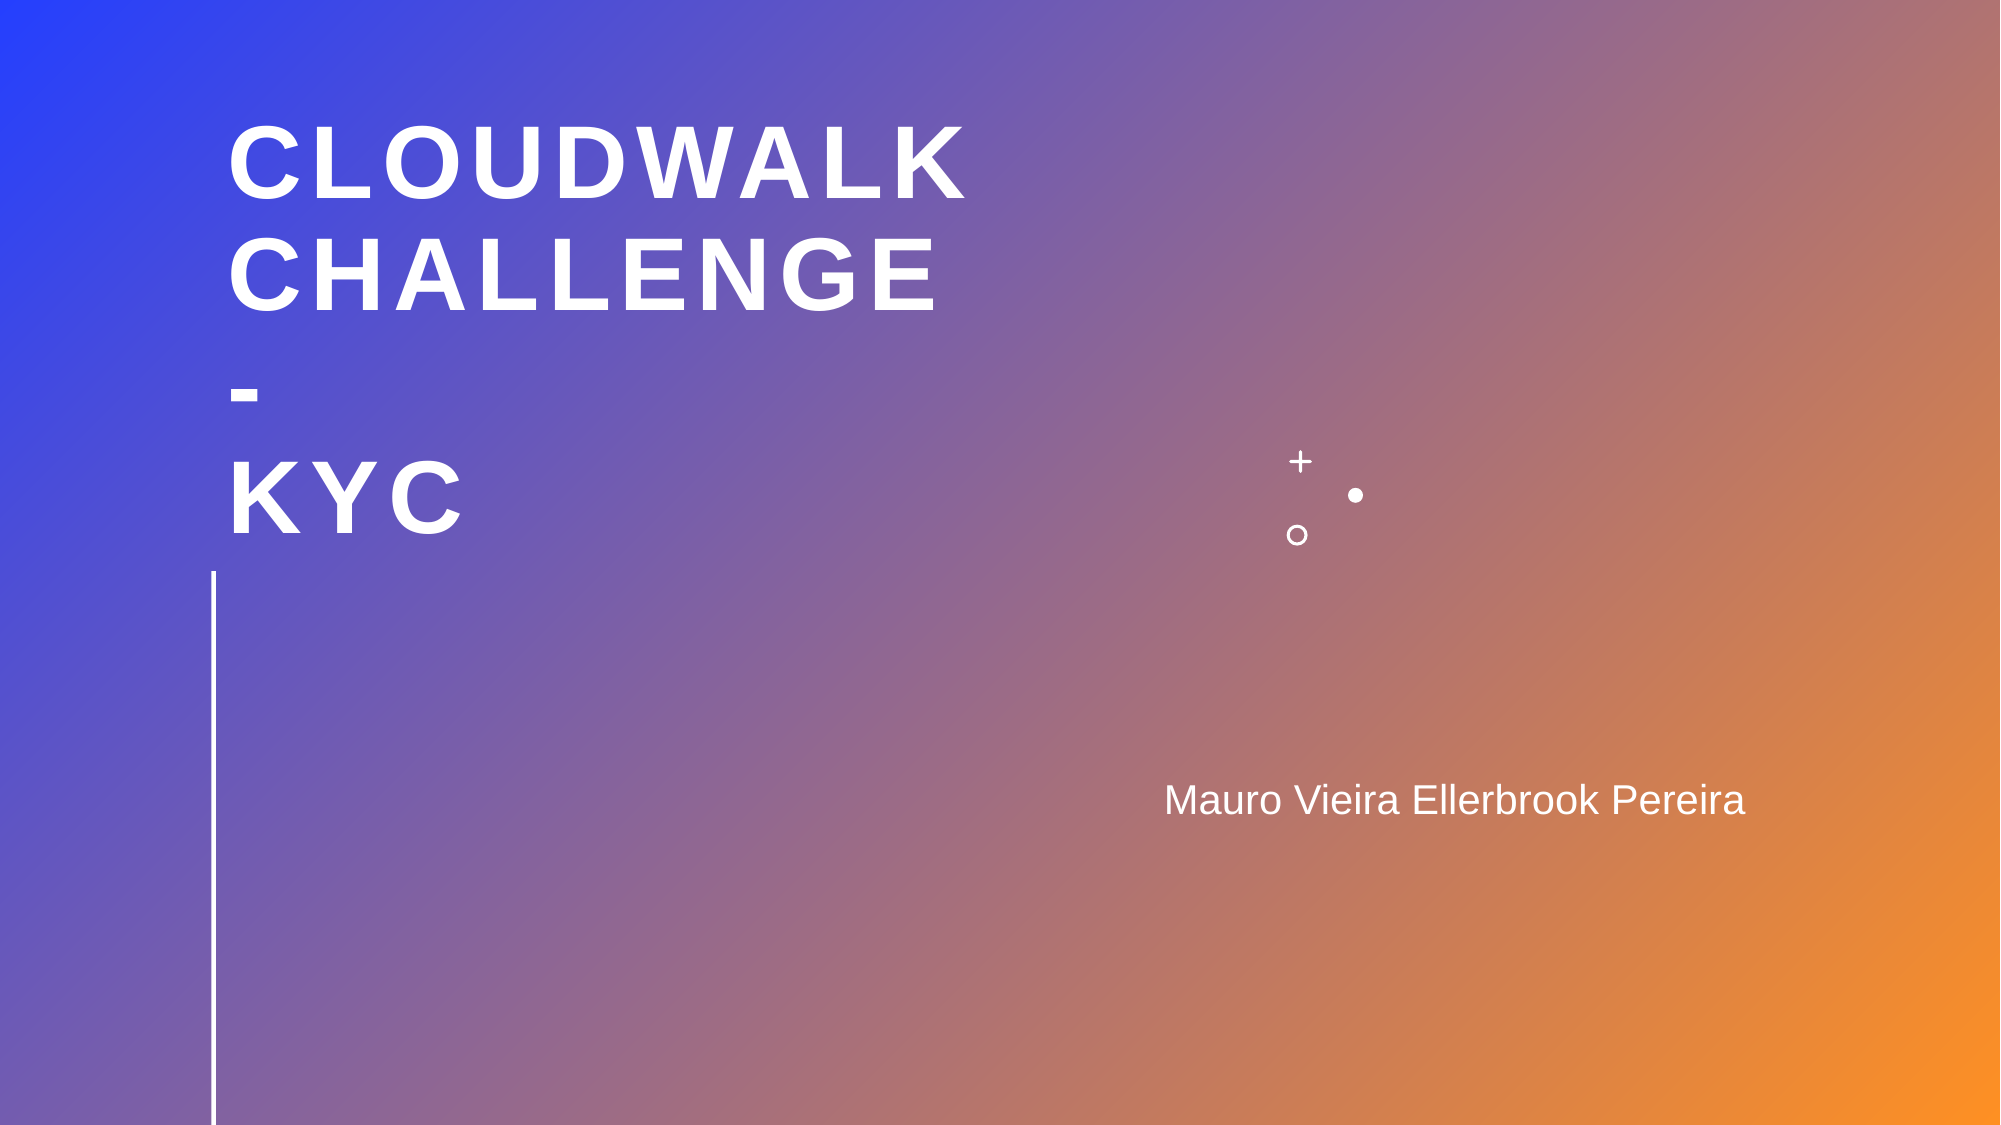

# Cloudwalk Challenge - KYC
Mauro Vieira Ellerbrook Pereira